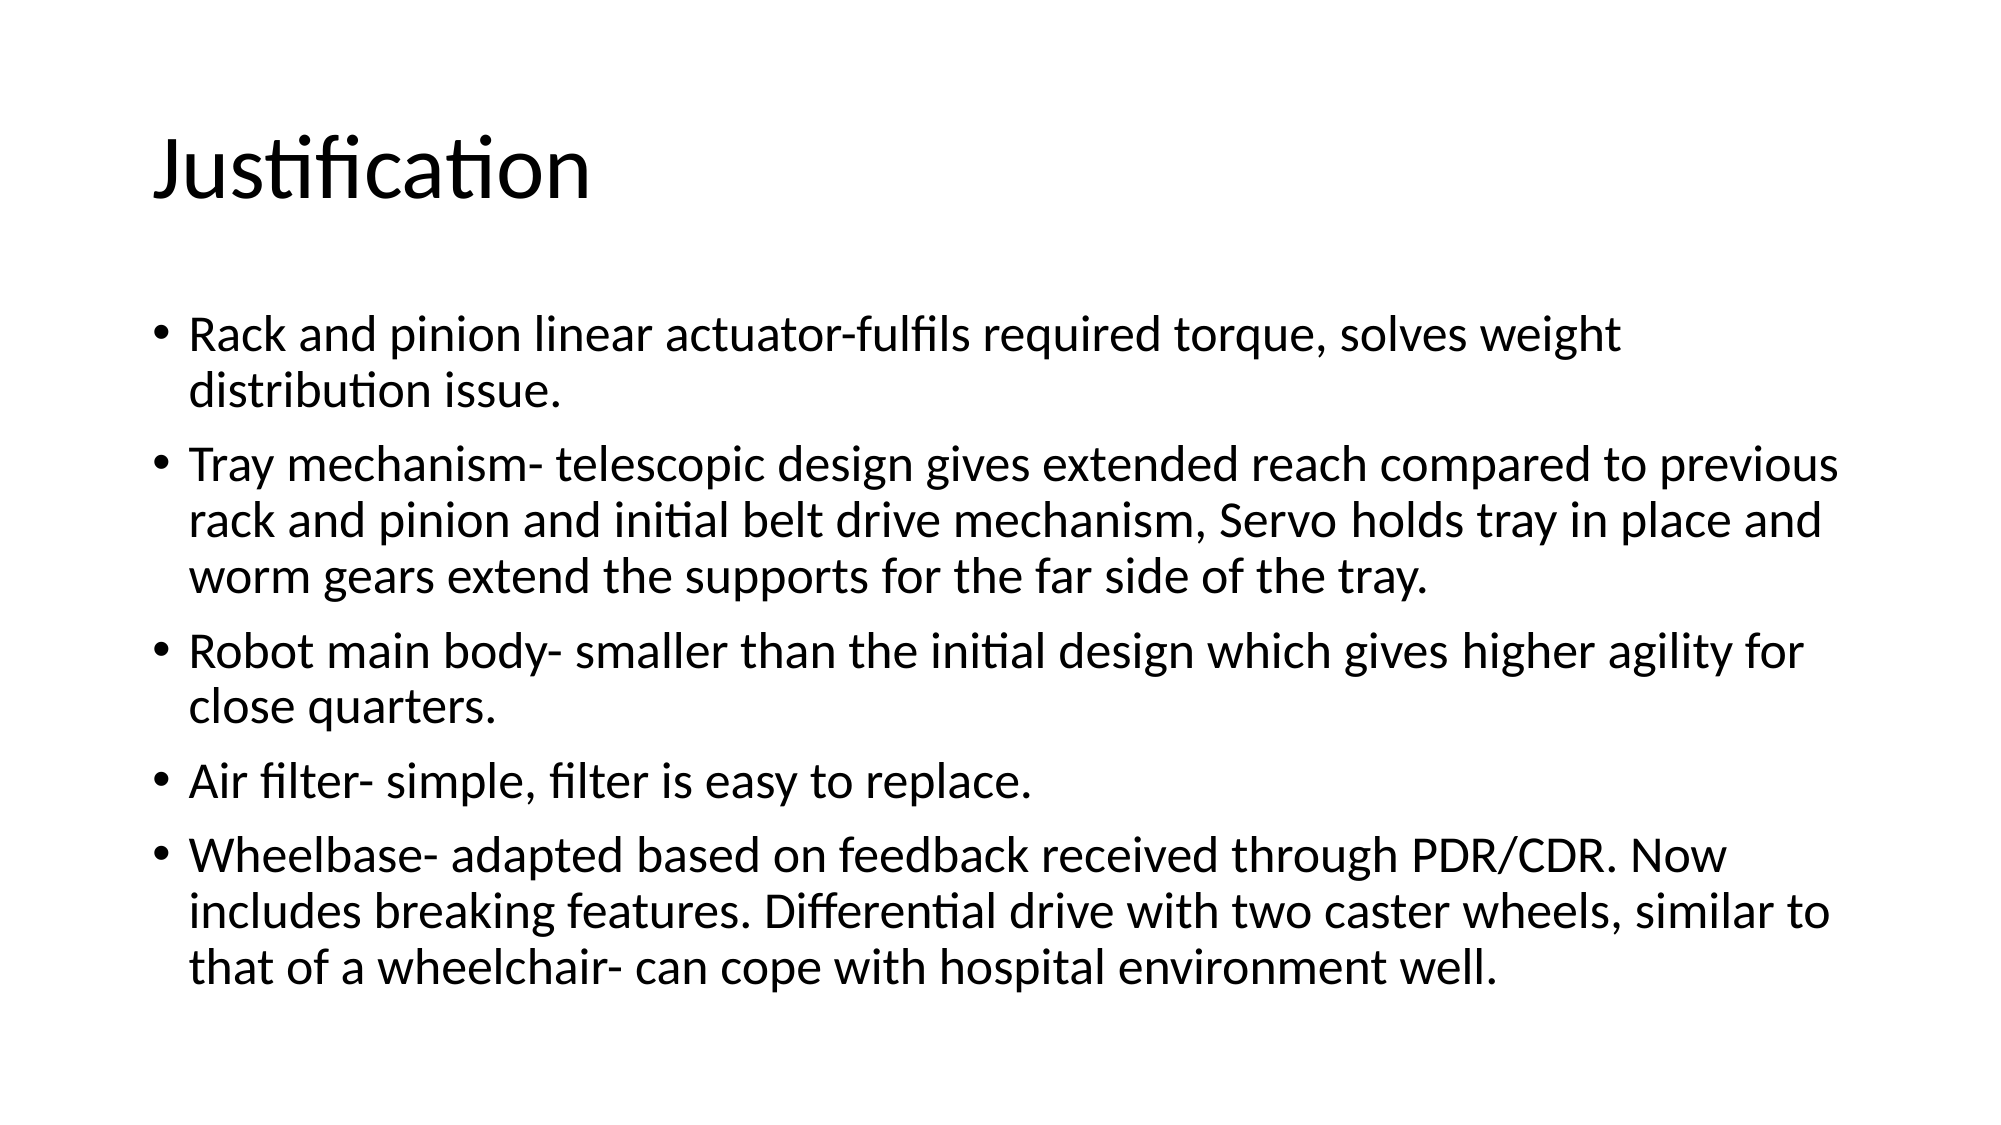

# Justification
Rack and pinion linear actuator-fulfils required torque, solves weight distribution issue.
Tray mechanism- telescopic design gives extended reach compared to previous rack and pinion and initial belt drive mechanism, Servo holds tray in place and worm gears extend the supports for the far side of the tray.
Robot main body- smaller than the initial design which gives higher agility for close quarters.
Air filter- simple, filter is easy to replace.
Wheelbase- adapted based on feedback received through PDR/CDR. Now includes breaking features. Differential drive with two caster wheels, similar to that of a wheelchair- can cope with hospital environment well.